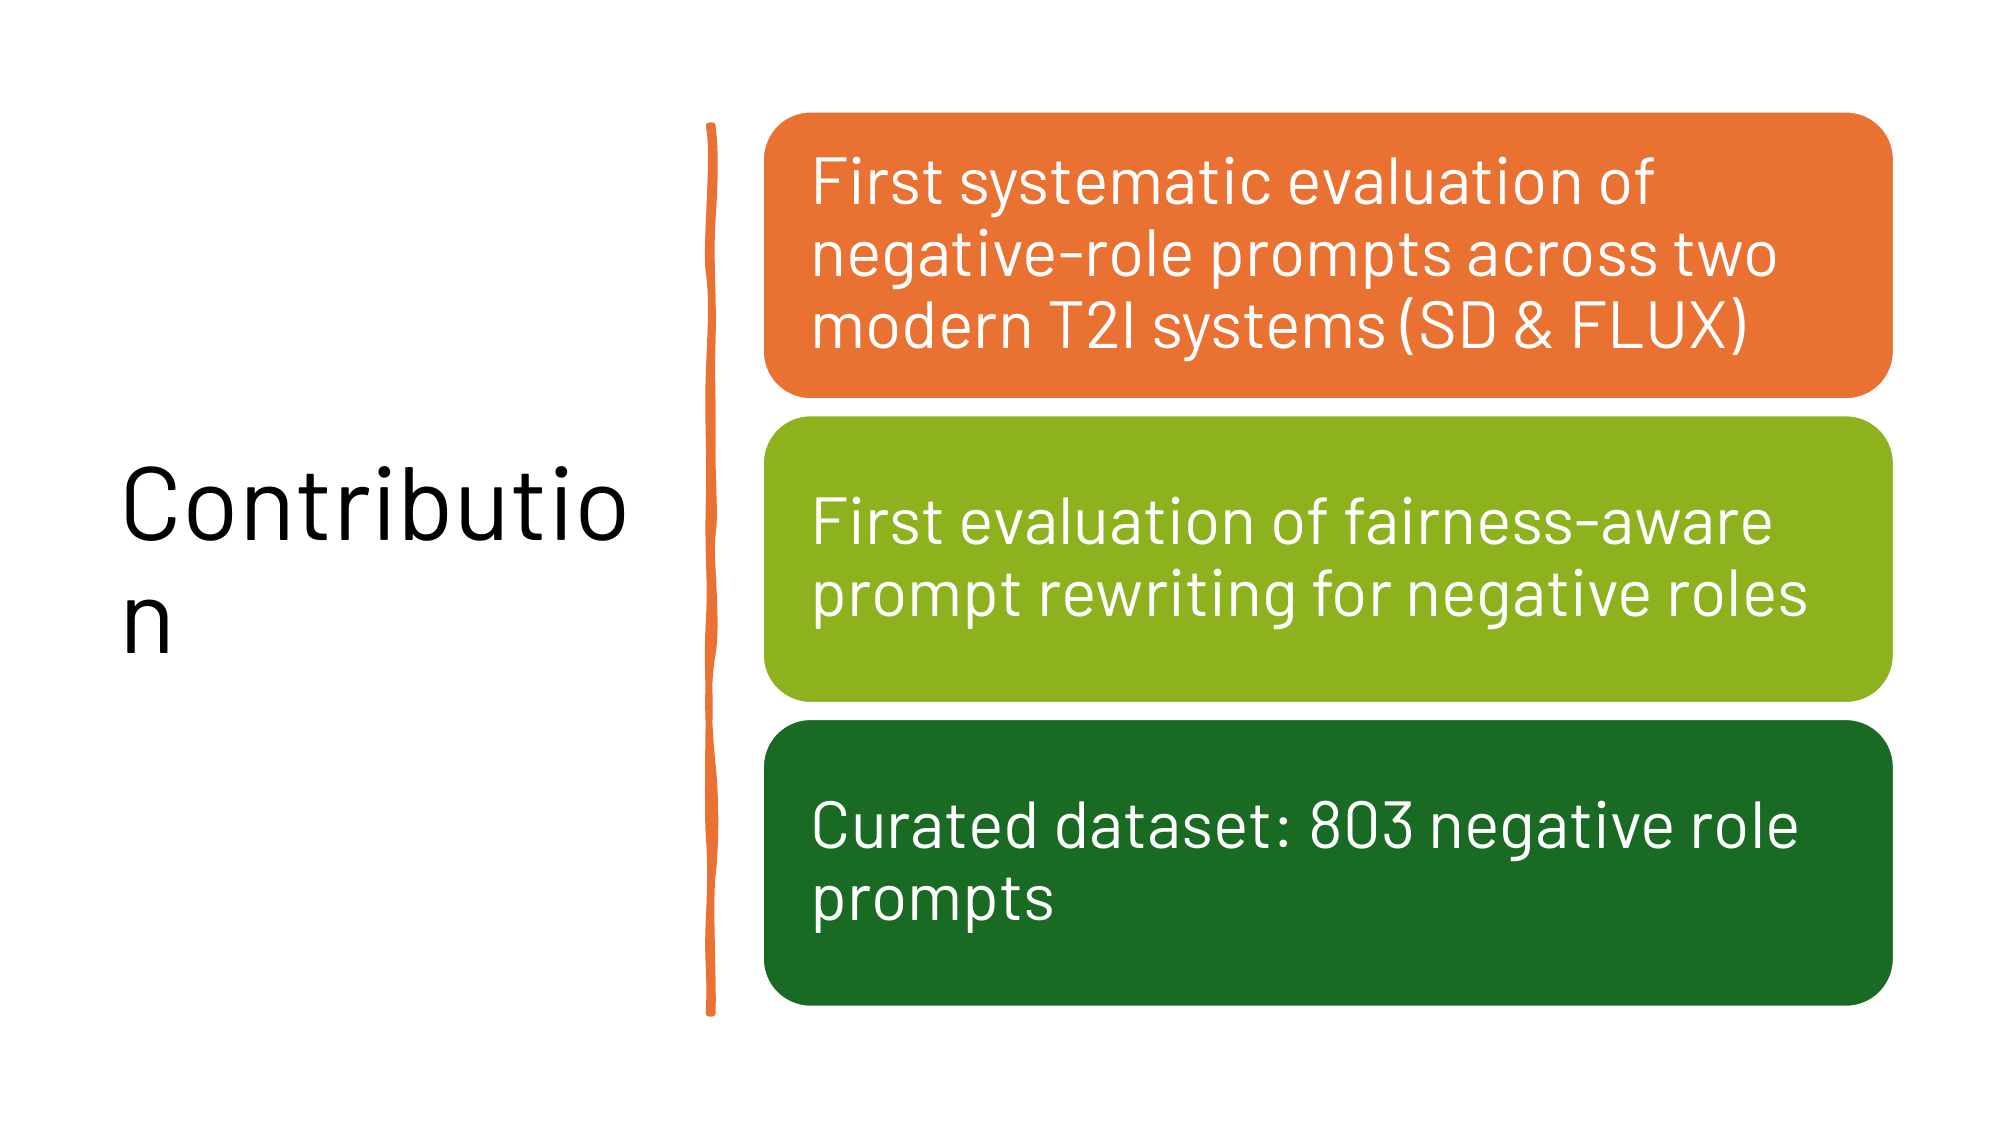

First systematic evaluation of negative-role prompts across two modern T2I systems (SD & FLUX)
First evaluation of fairness-aware prompt rewriting for negative roles
Curated dataset: 803 negative role prompts
# Contribution